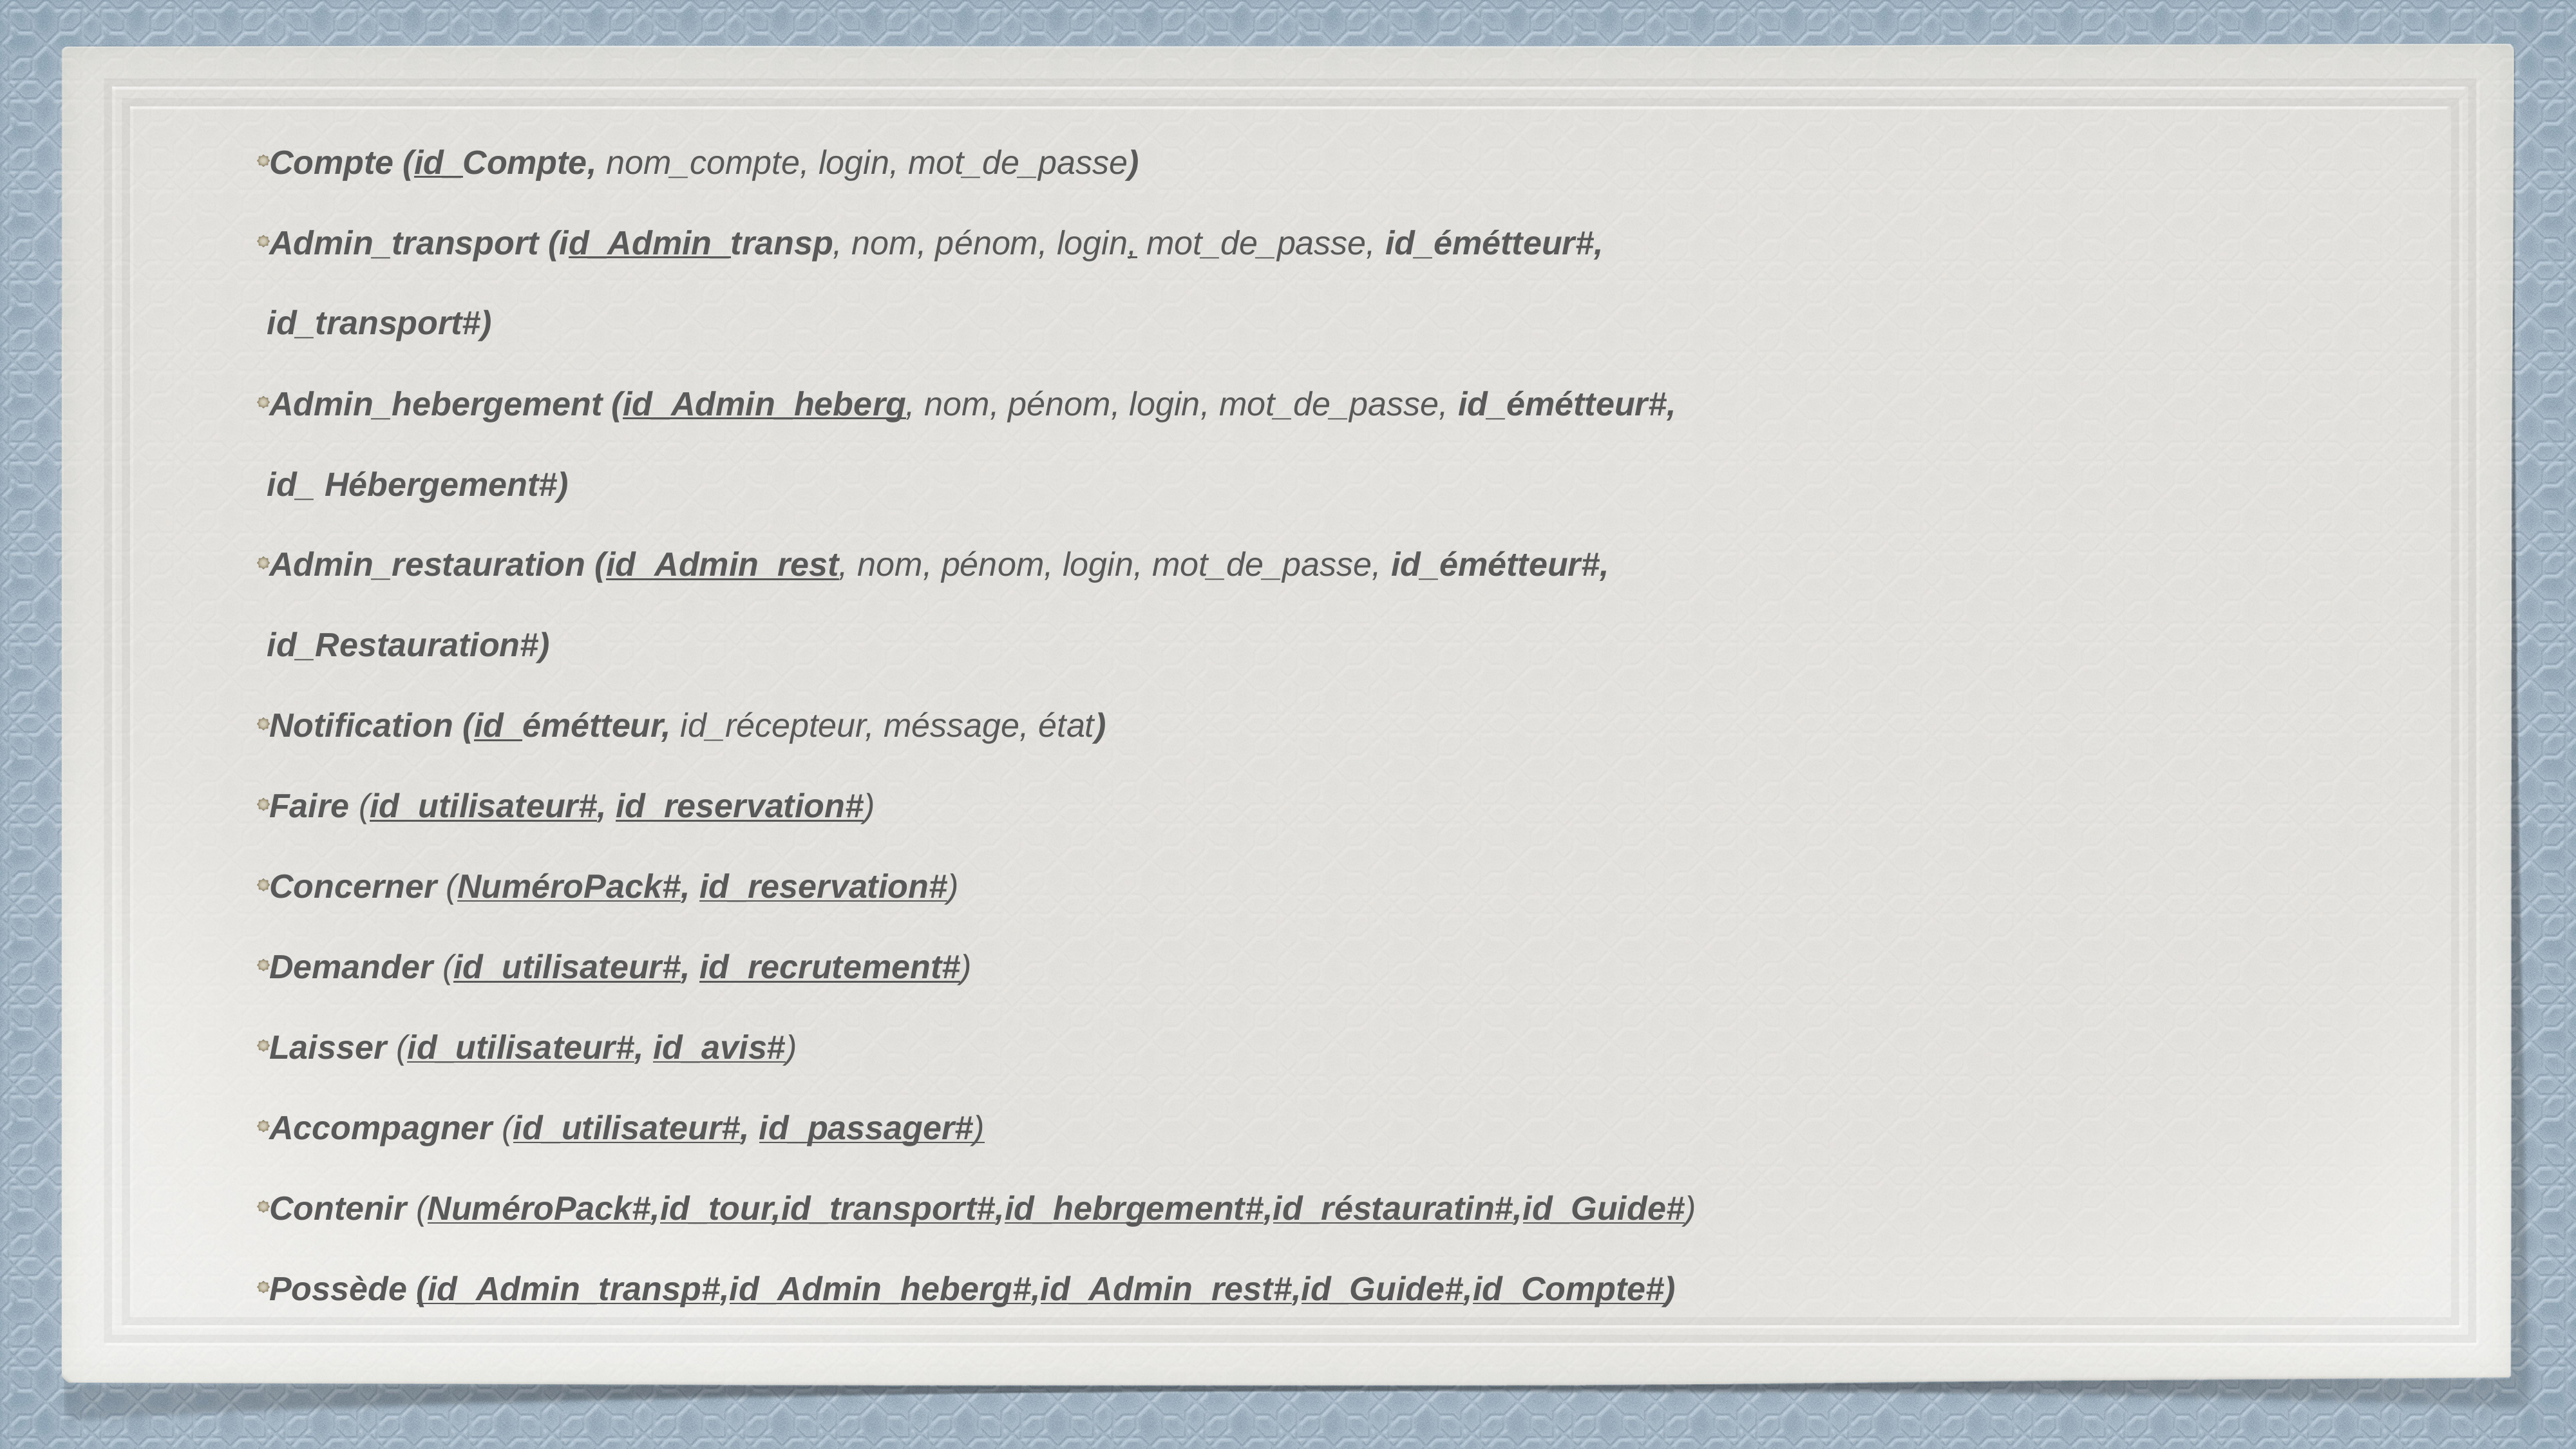

Compte (id_Compte, nom_compte, login, mot_de_passe)
Admin_transport (id_Admin_transp, nom, pénom, login, mot_de_passe, id_émétteur#,
 id_transport#)
Admin_hebergement (id_Admin_heberg, nom, pénom, login, mot_de_passe, id_émétteur#,
 id_ Hébergement#)
Admin_restauration (id_Admin_rest, nom, pénom, login, mot_de_passe, id_émétteur#,
 id_Restauration#)
Notification (id_émétteur, id_récepteur, méssage, état)
Faire (id_utilisateur#, id_reservation#)
Concerner (NuméroPack#, id_reservation#)
Demander (id_utilisateur#, id_recrutement#)
Laisser (id_utilisateur#, id_avis#)
Accompagner (id_utilisateur#, id_passager#)
Contenir (NuméroPack#,id_tour,id_transport#,id_hebrgement#,id_réstauratin#,id_Guide#)
Possède (id_Admin_transp#,id_Admin_heberg#,id_Admin_rest#,id_Guide#,id_Compte#)